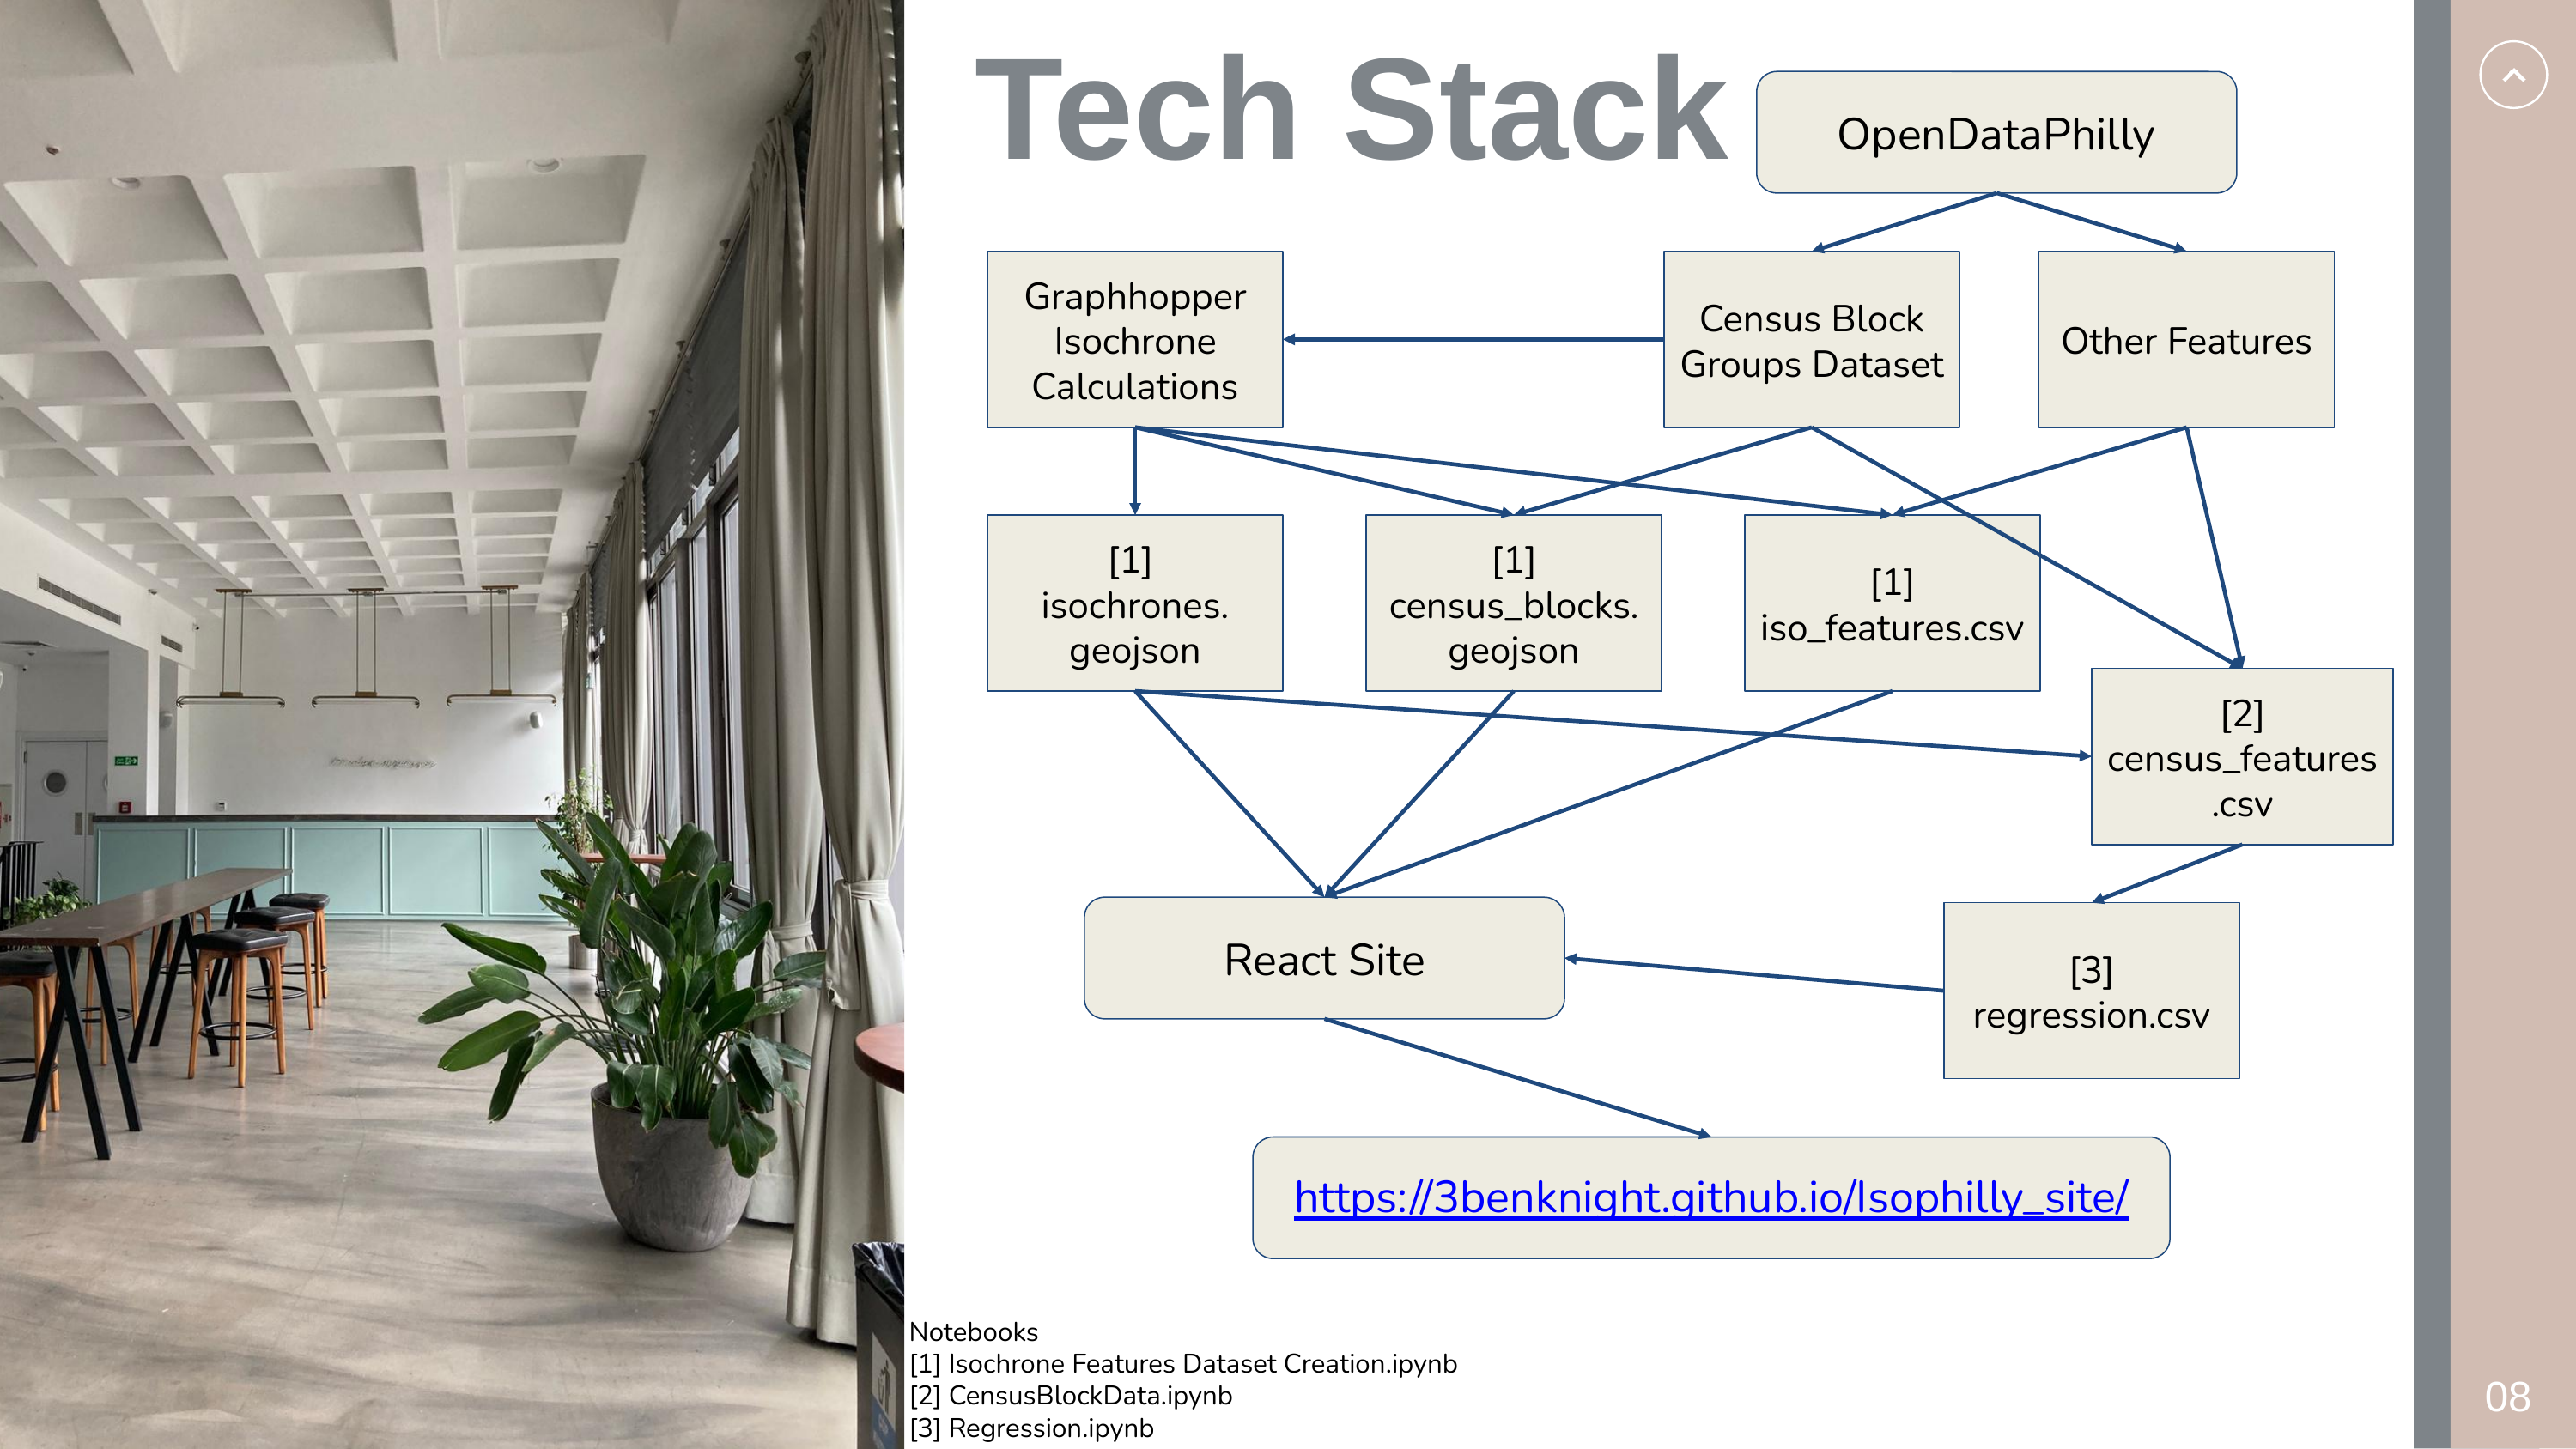

Tech Stack

OpenDataPhilly
Graphhopper
Isochrone
Calculations
Census Block Groups Dataset
Other Features
[1]
isochrones.
geojson
[1] census_blocks.geojson
[1] iso_features.csv
[2] census_features.csv
React Site
[3]
regression.csv
https://3benknight.github.io/Isophilly_site/
Notebooks
[1] Isochrone Features Dataset Creation.ipynb
[2] CensusBlockData.ipynb
[3] Regression.ipynb
08